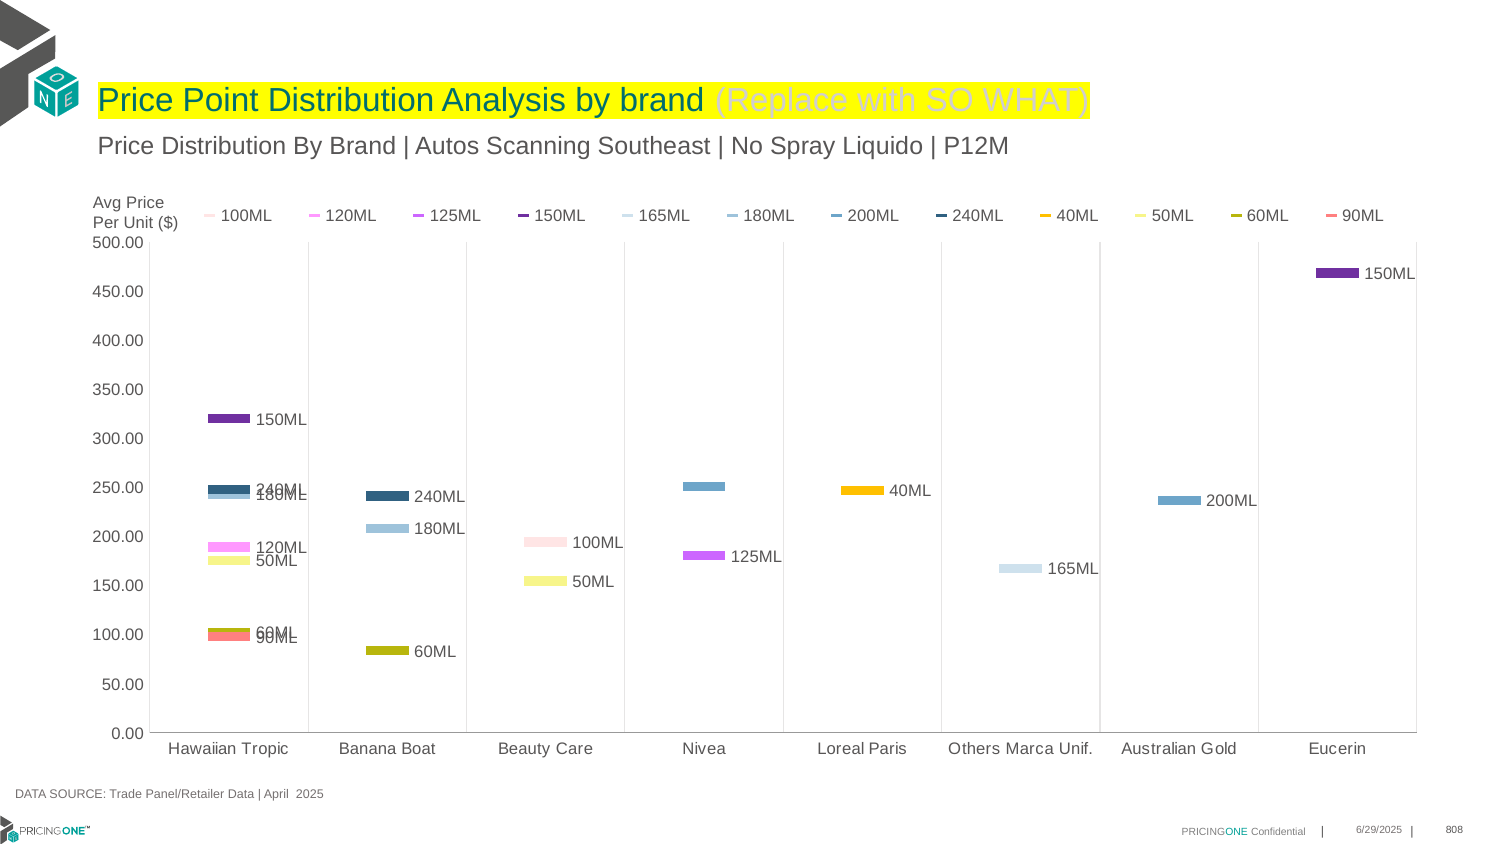

# Price Point Distribution Analysis by brand (Replace with SO WHAT)
Price Distribution By Brand | Autos Scanning Southeast | No Spray Liquido | P12M

### Chart

| Category | 100ML | 120ML | 125ML | 150ML | 165ML | 180ML | 200ML | 240ML | 40ML | 50ML | 60ML | 90ML |
|---|---|---|---|---|---|---|---|---|---|---|---|---|
| Hawaiian Tropic | None | 189.131 | None | 320.0 | None | 242.8672 | None | 247.8022 | None | 175.3659 | 101.9609 | 97.7547 |
| Banana Boat | None | None | None | None | None | 207.8832 | None | 241.0795 | None | None | 83.5592 | None |
| Beauty Care | 194.2405 | None | None | None | None | None | None | None | None | 154.4767 | None | None |
| Nivea | None | None | 180.2336 | None | None | None | 250.8155 | None | None | None | None | None |
| Loreal Paris | None | None | None | None | None | None | None | None | 246.6402 | None | None | None |
| Others Marca Unif. | None | None | None | None | 167.6015 | None | None | None | None | None | None | None |
| Australian Gold | None | None | None | None | None | None | 236.8769 | None | None | None | None | None |
| Eucerin | None | None | None | 468.1671 | None | None | None | None | None | None | None | None |
Avg Price
Per Unit ($)
DATA SOURCE: Trade Panel/Retailer Data | April  2025
6/29/2025
808